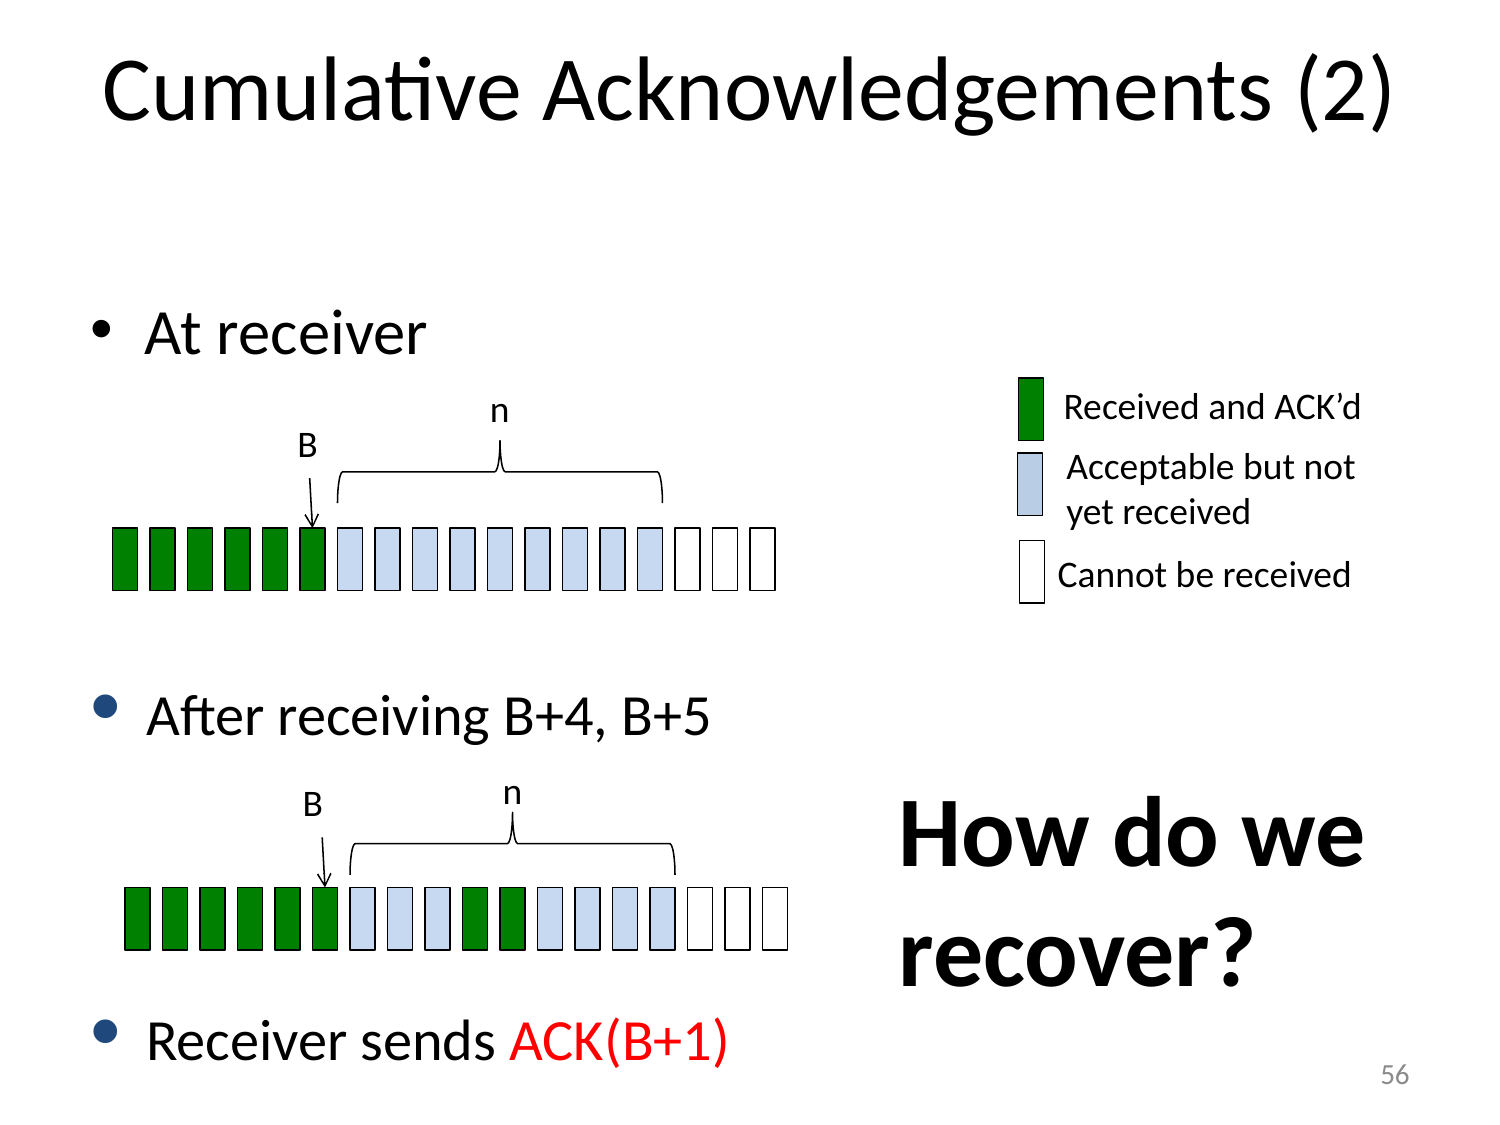

# Cumulative Acknowledgements (2)
At receiver

Received and ACK’d
n

B
Acceptable but not
yet received

Cannot be received
After receiving B+4, B+5

n
How do we recover?
B

Receiver sends ACK(B+1)
56